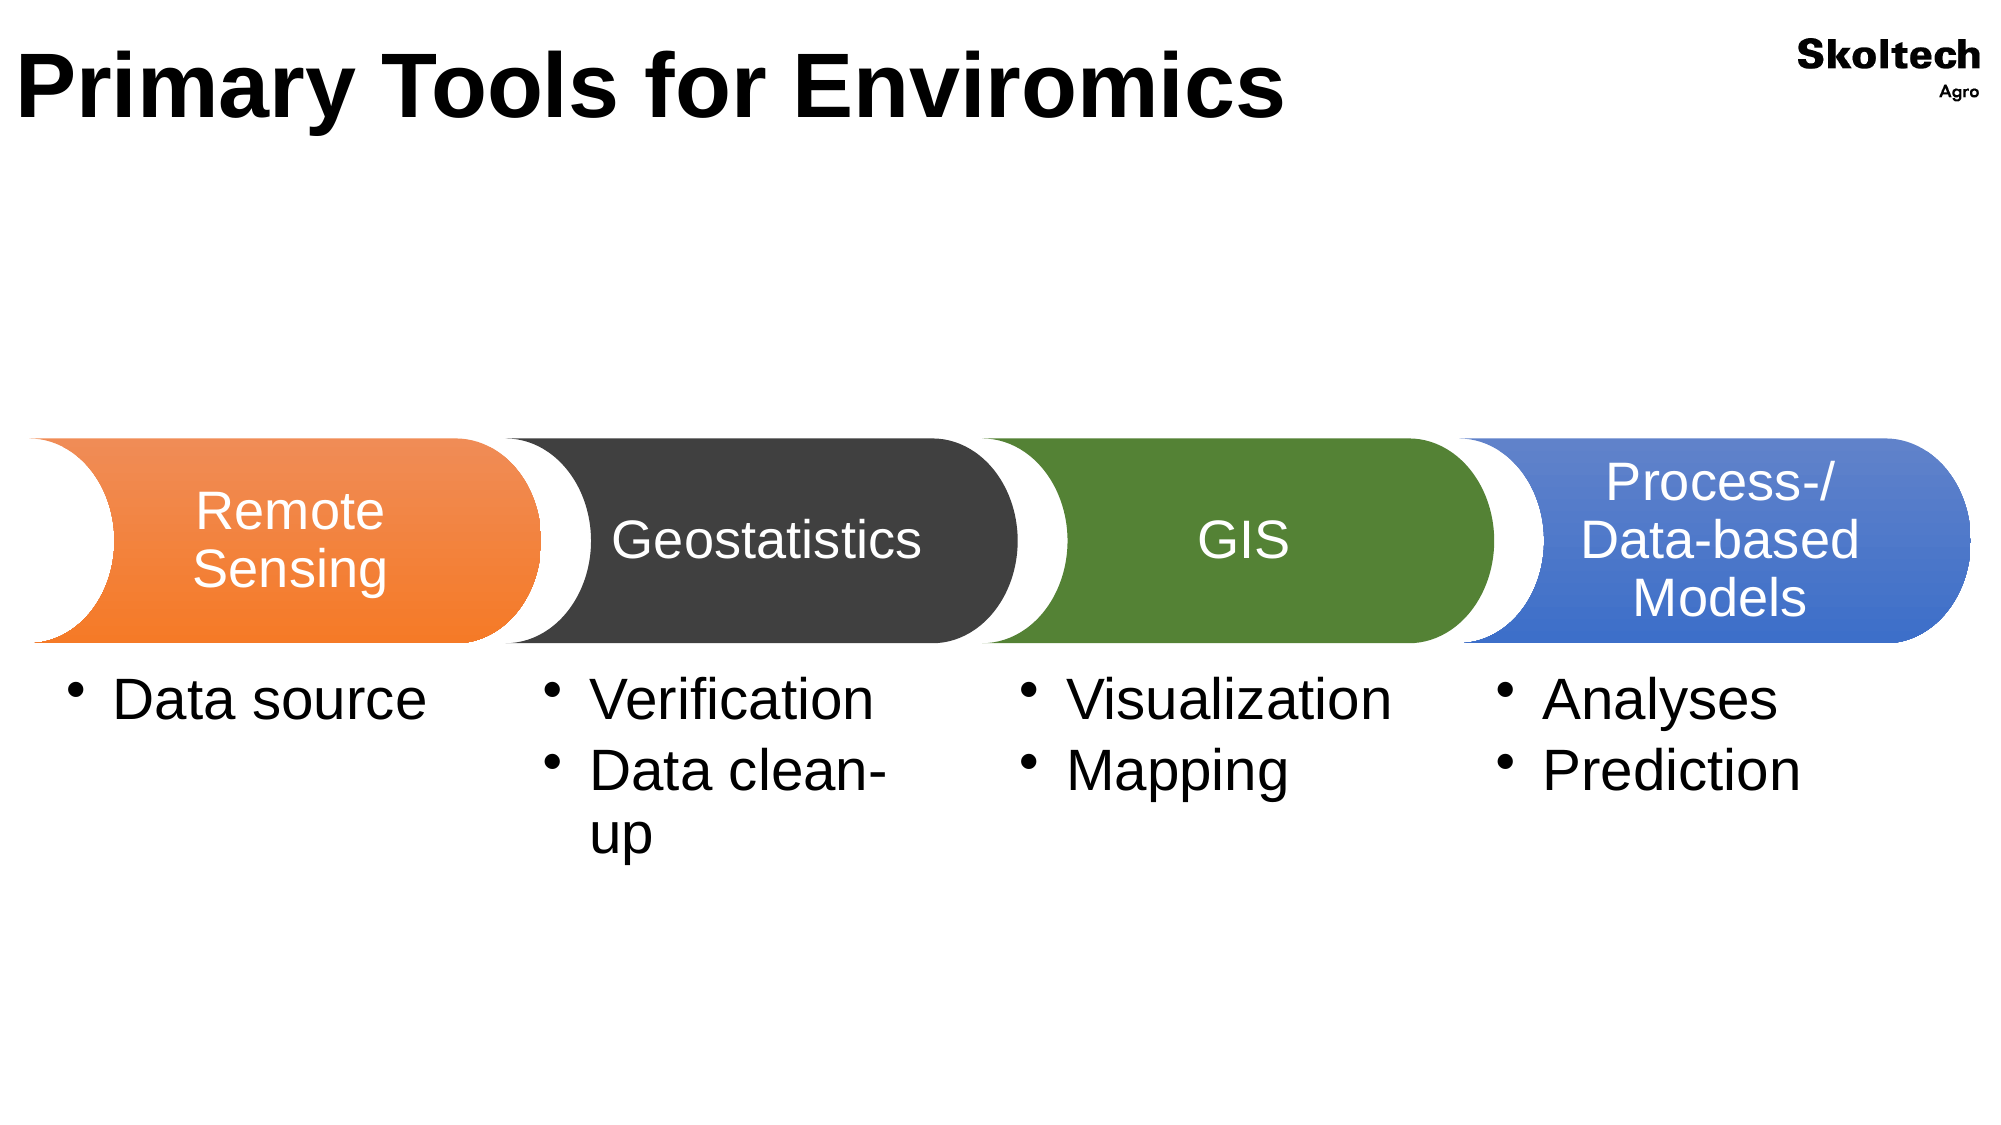

# Primary Tools for Enviromics
Remote Sensing
Data source
Geostatistics
Verification
Data clean-up
GIS
Visualization
Mapping
Process-/Data-based Models
Analyses
Prediction